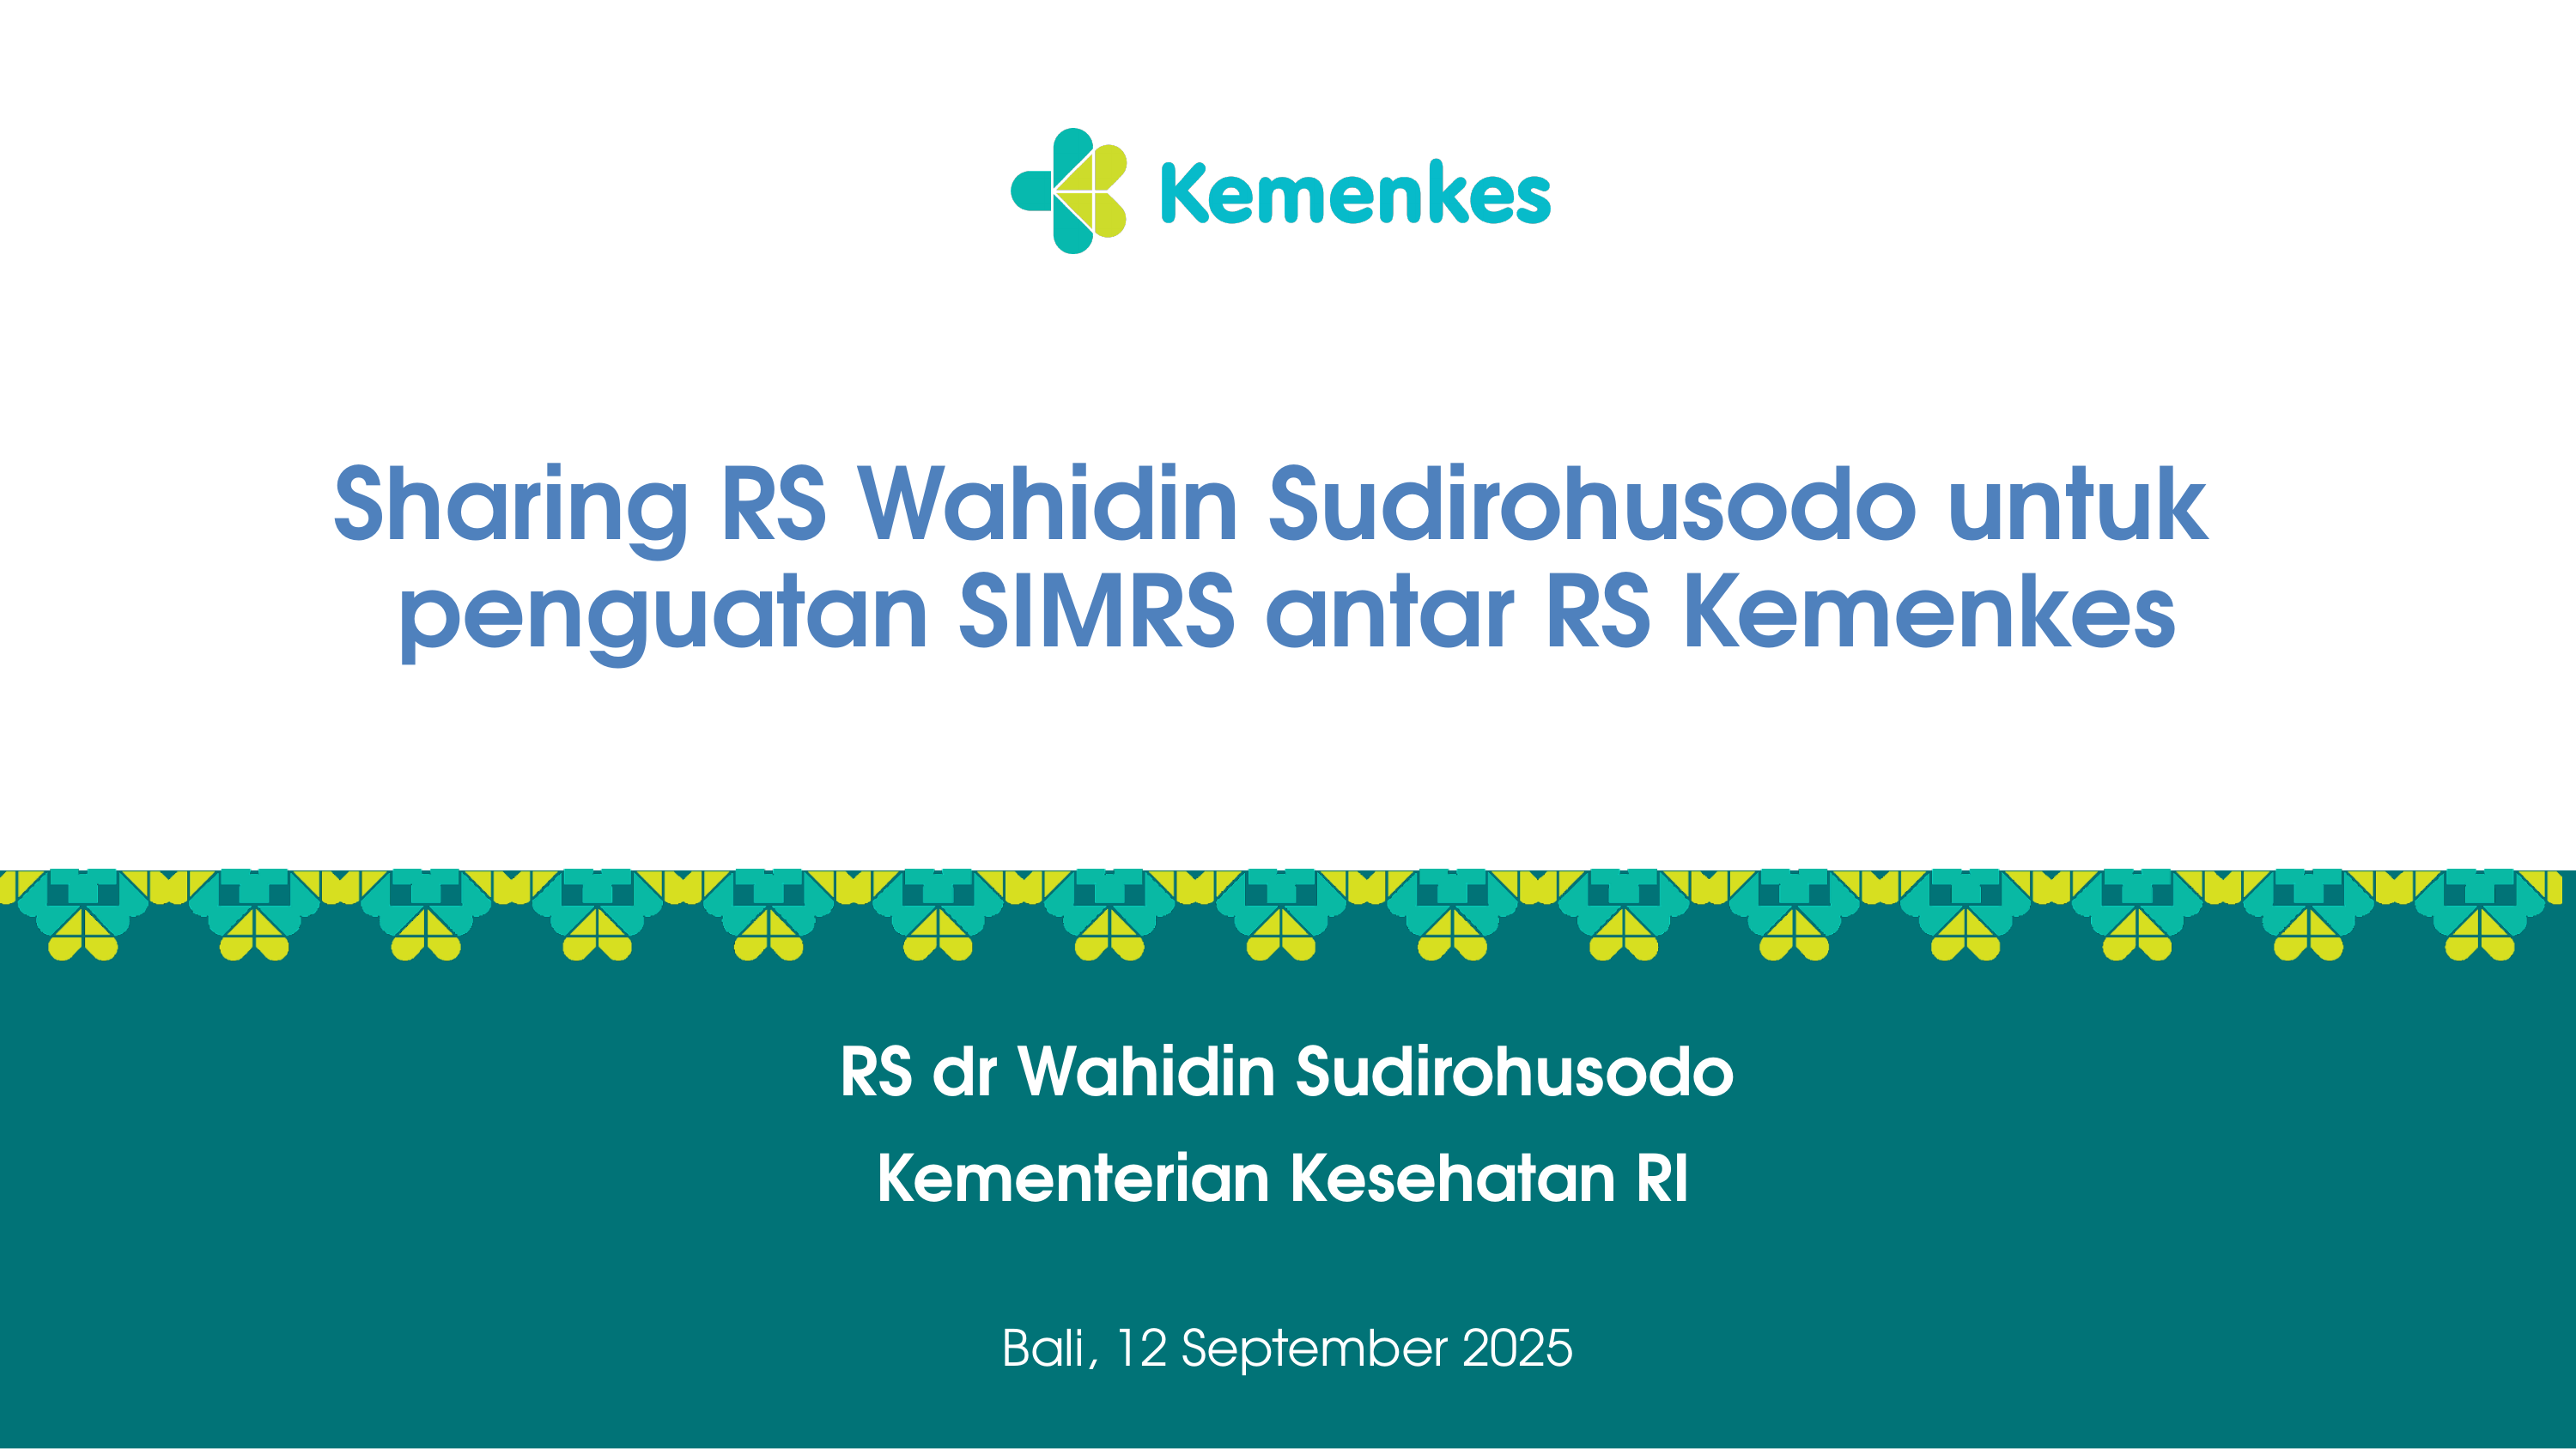

100 31 46 8
75 0 45 0
69 0 68 0
# Sharing RS Wahidin Sudirohusodo untuk penguatan SIMRS antar RS Kemenkes
74 0 21 0
3 52 100 0
17 11 100 0
20 0 100 0
244 247 194
191 191 191
45 38 39 3
RS dr Wahidin Sudirohusodo
58 50 51 19
Kementerian Kesehatan RI
192 0 0
Bali, 12 September 2025
199 237 235